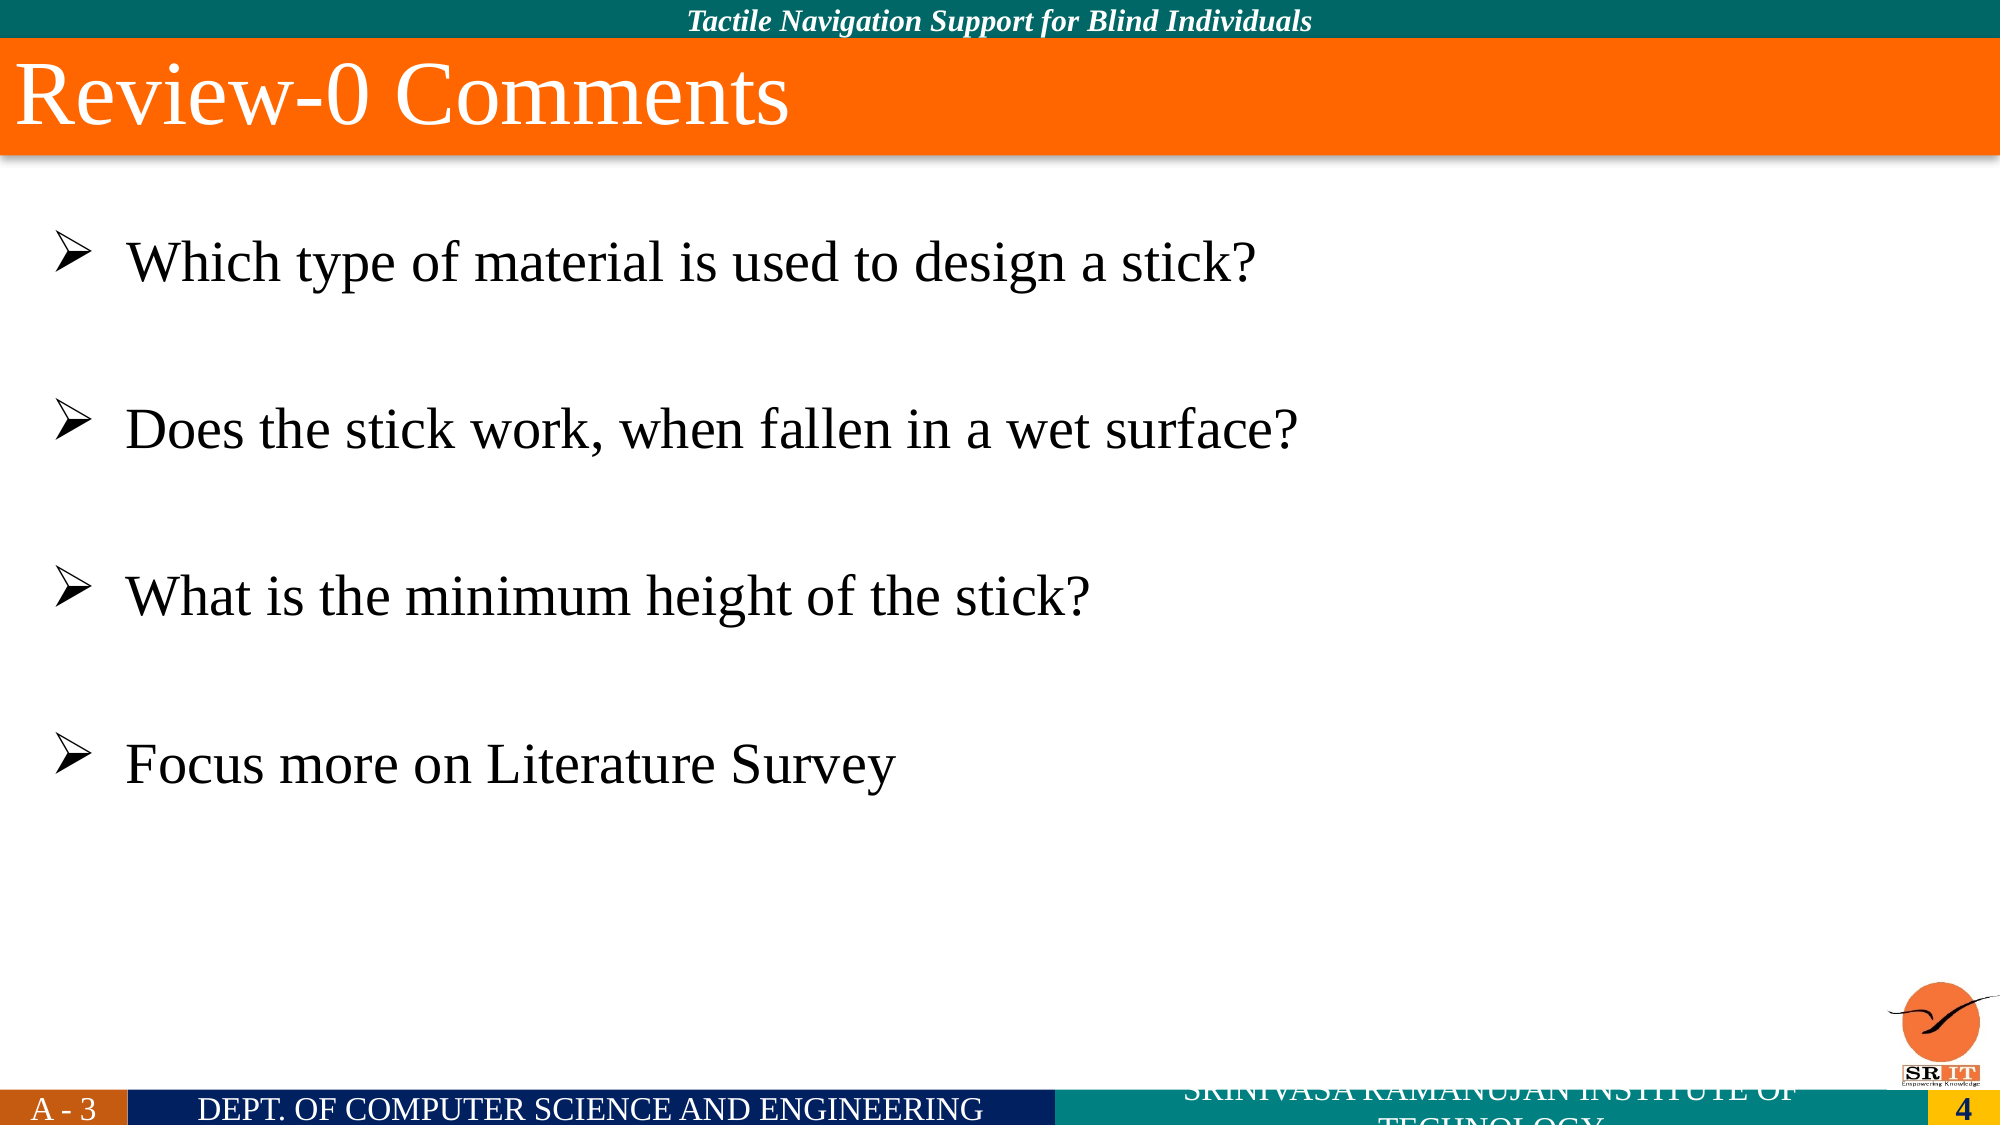

# Review-0 Comments
  Which type of material is used to design a stick?

Does the stick work, when fallen in a wet surface?

What is the minimum height of the stick?

Focus more on Literature Survey